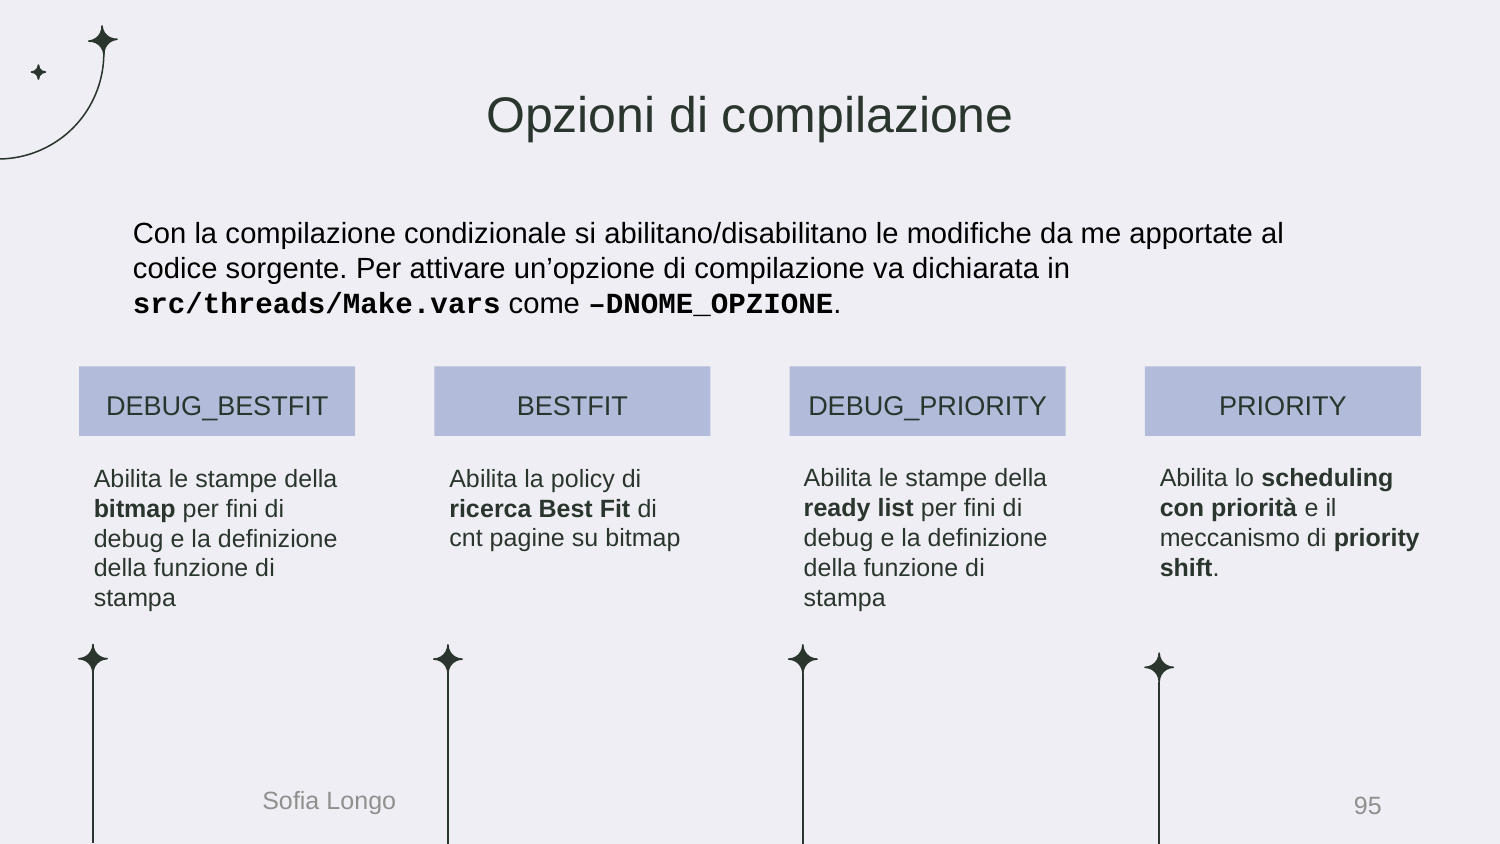

Opzioni di compilazione
Con la compilazione condizionale si abilitano/disabilitano le modifiche da me apportate al codice sorgente. Per attivare un’opzione di compilazione va dichiarata in src/threads/Make.vars come –DNOME_OPZIONE.
DEBUG_BESTFIT
BESTFIT
DEBUG_PRIORITY
PRIORITY
Abilita le stampe della ready list per fini di debug e la definizione della funzione di stampa
Abilita lo scheduling con priorità e il meccanismo di priority shift.
Abilita le stampe della bitmap per fini di debug e la definizione della funzione di stampa
Abilita la policy di ricerca Best Fit di cnt pagine su bitmap

95